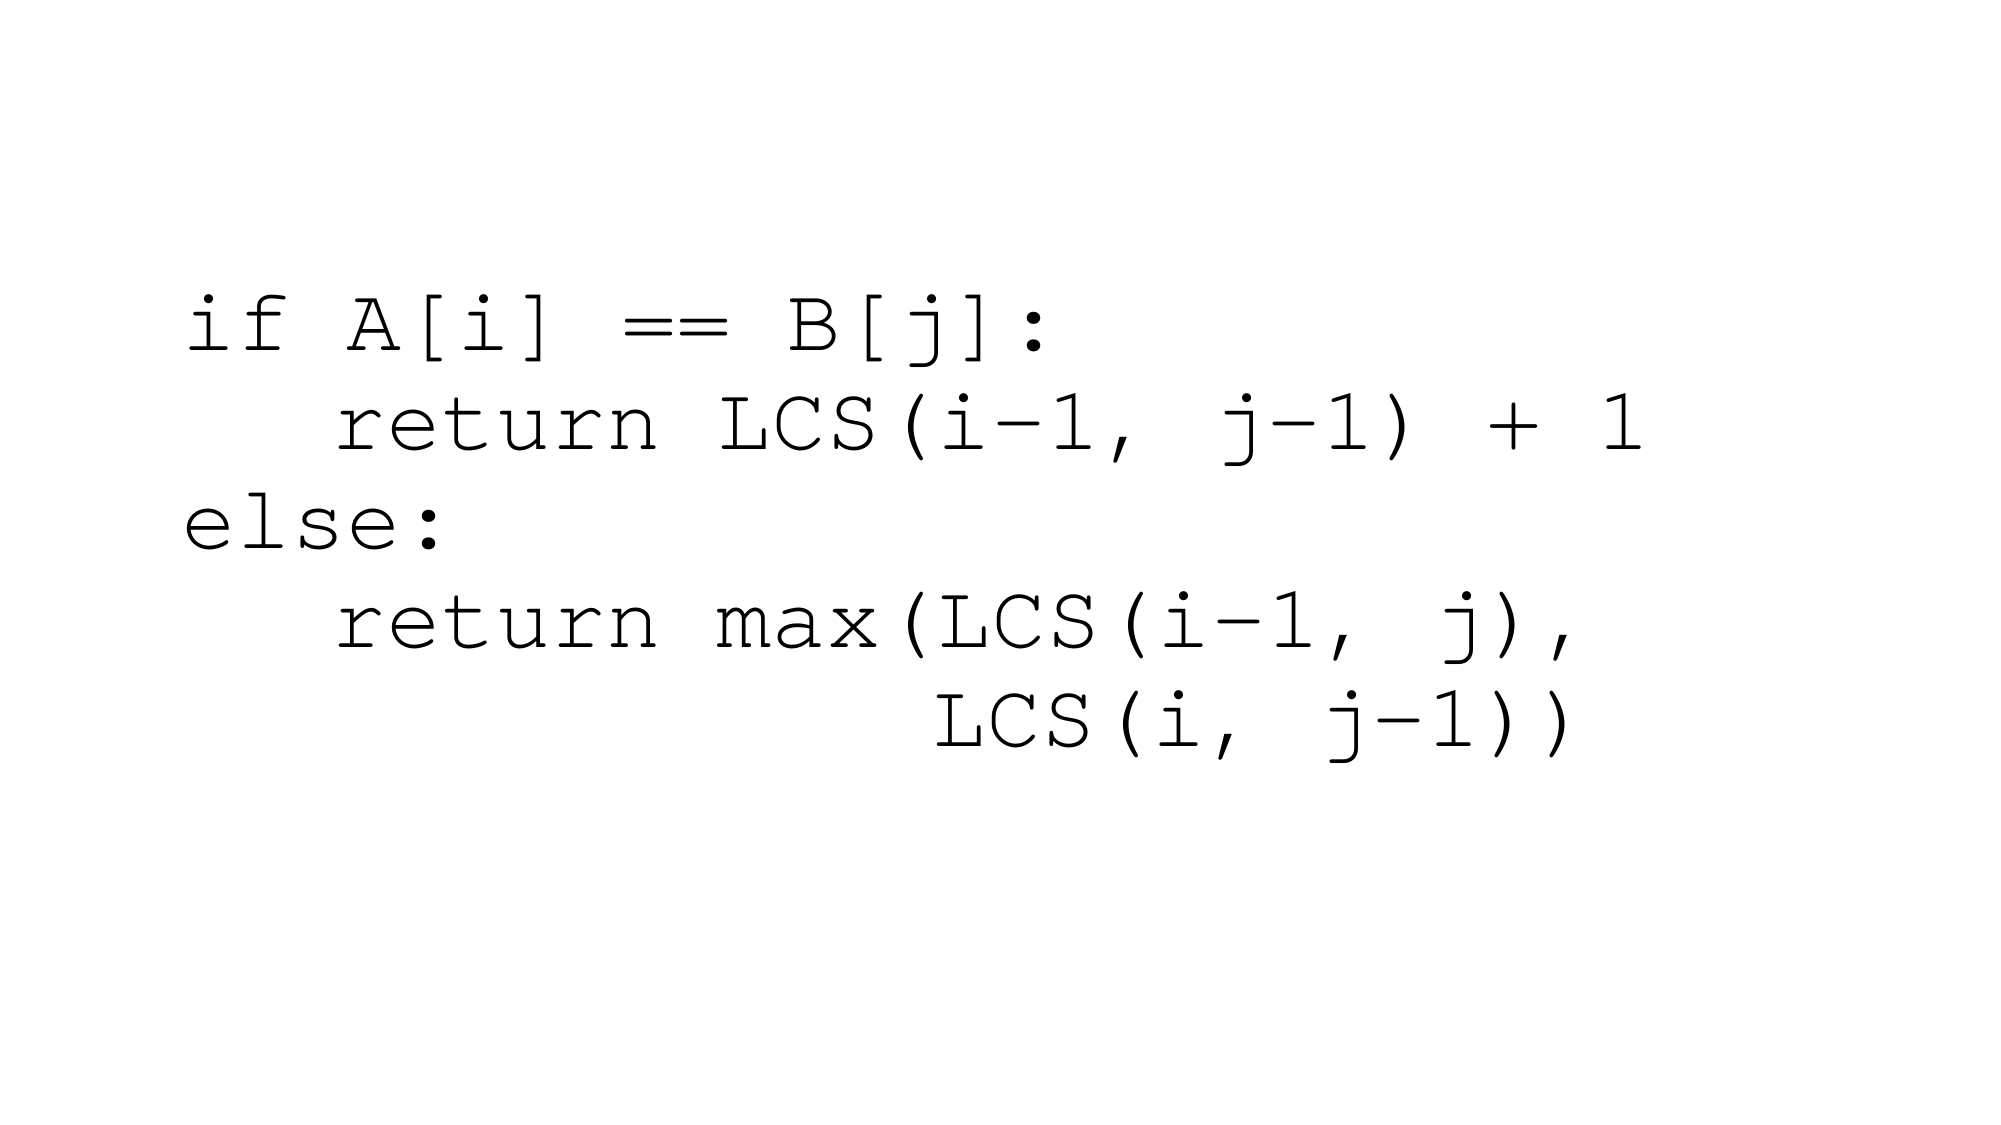

# if A[i] == B[j]: return LCS(i-1, j-1) + 1 else: return max(LCS(i-1, j), LCS(i, j-1))